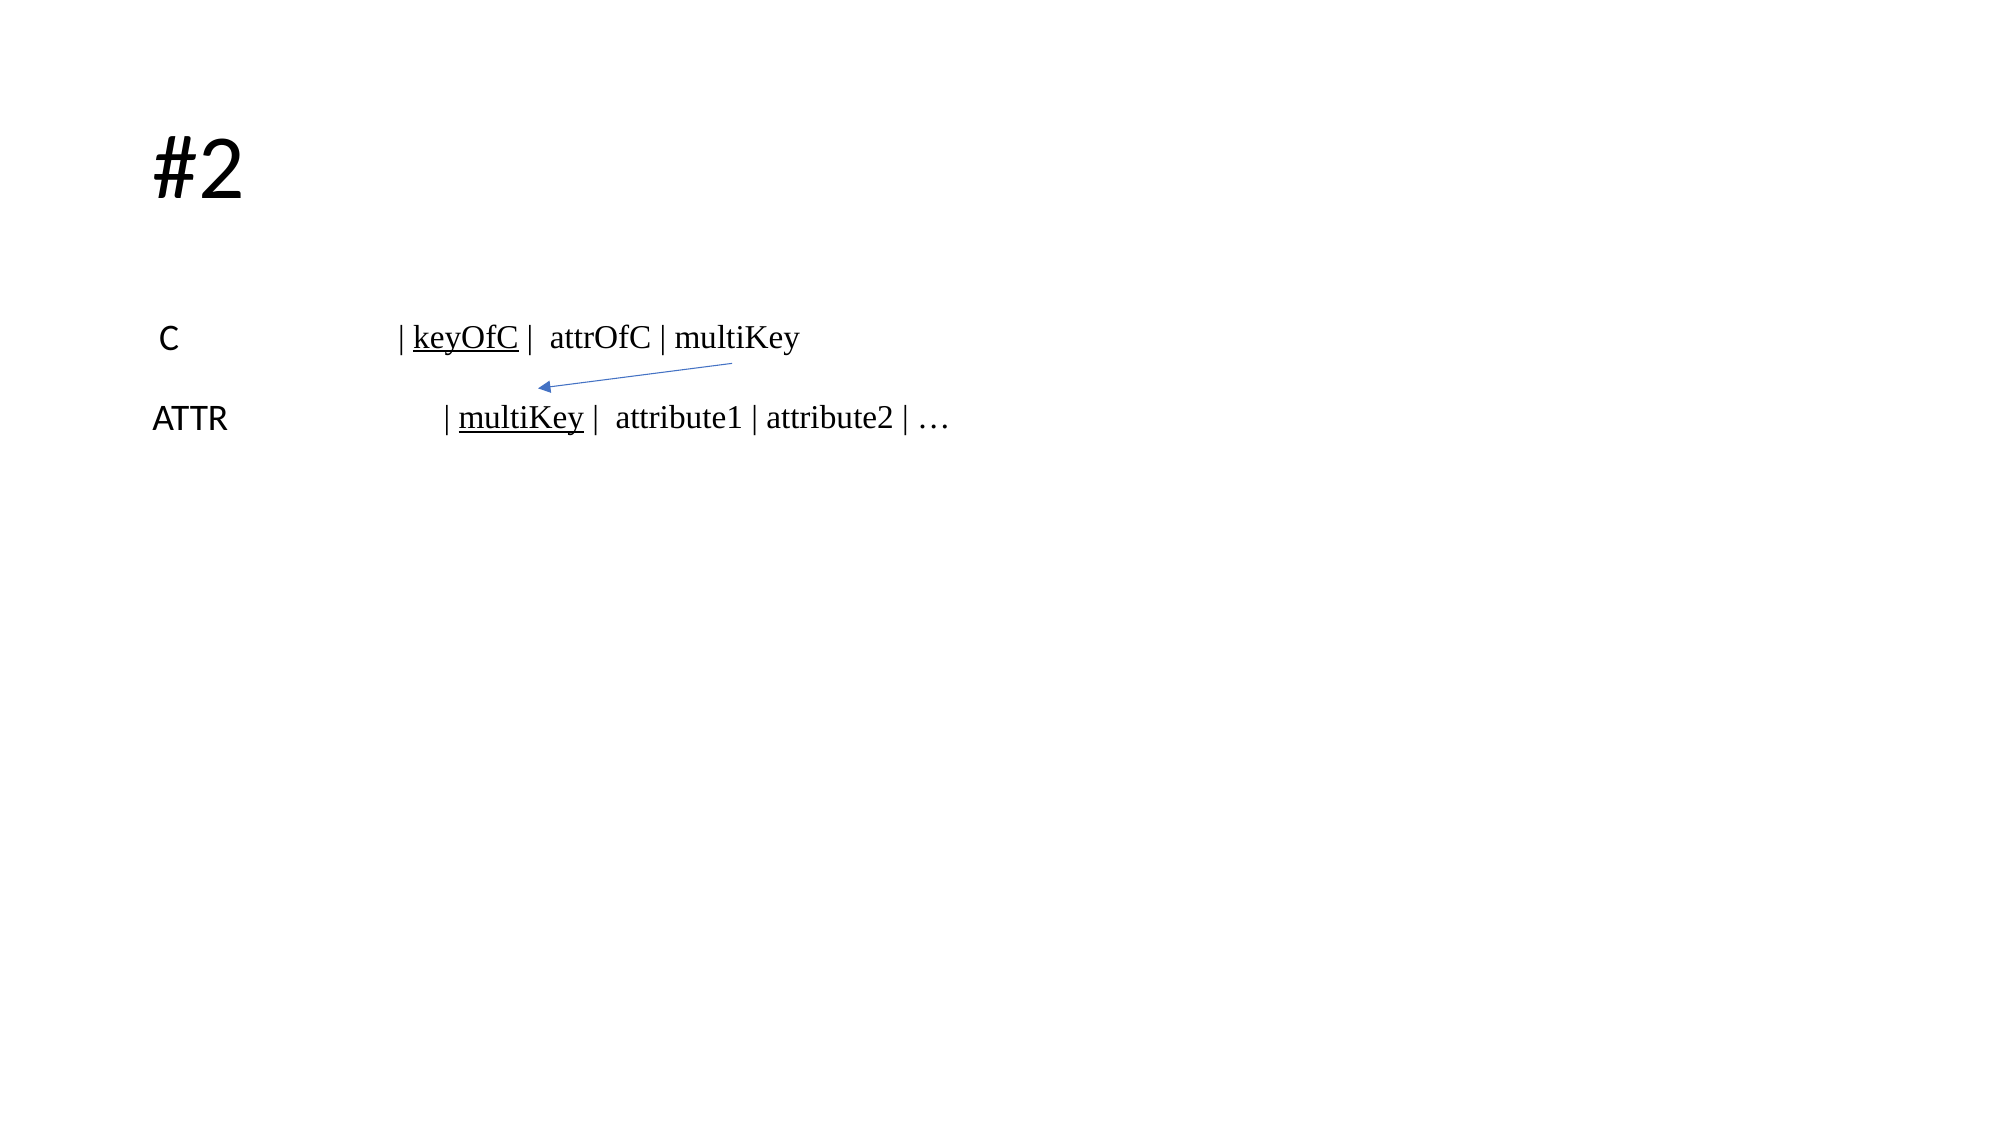

# #2
C
| keyOfC |  attrOfC | multiKey
ATTR
| multiKey |  attribute1 | attribute2 | …